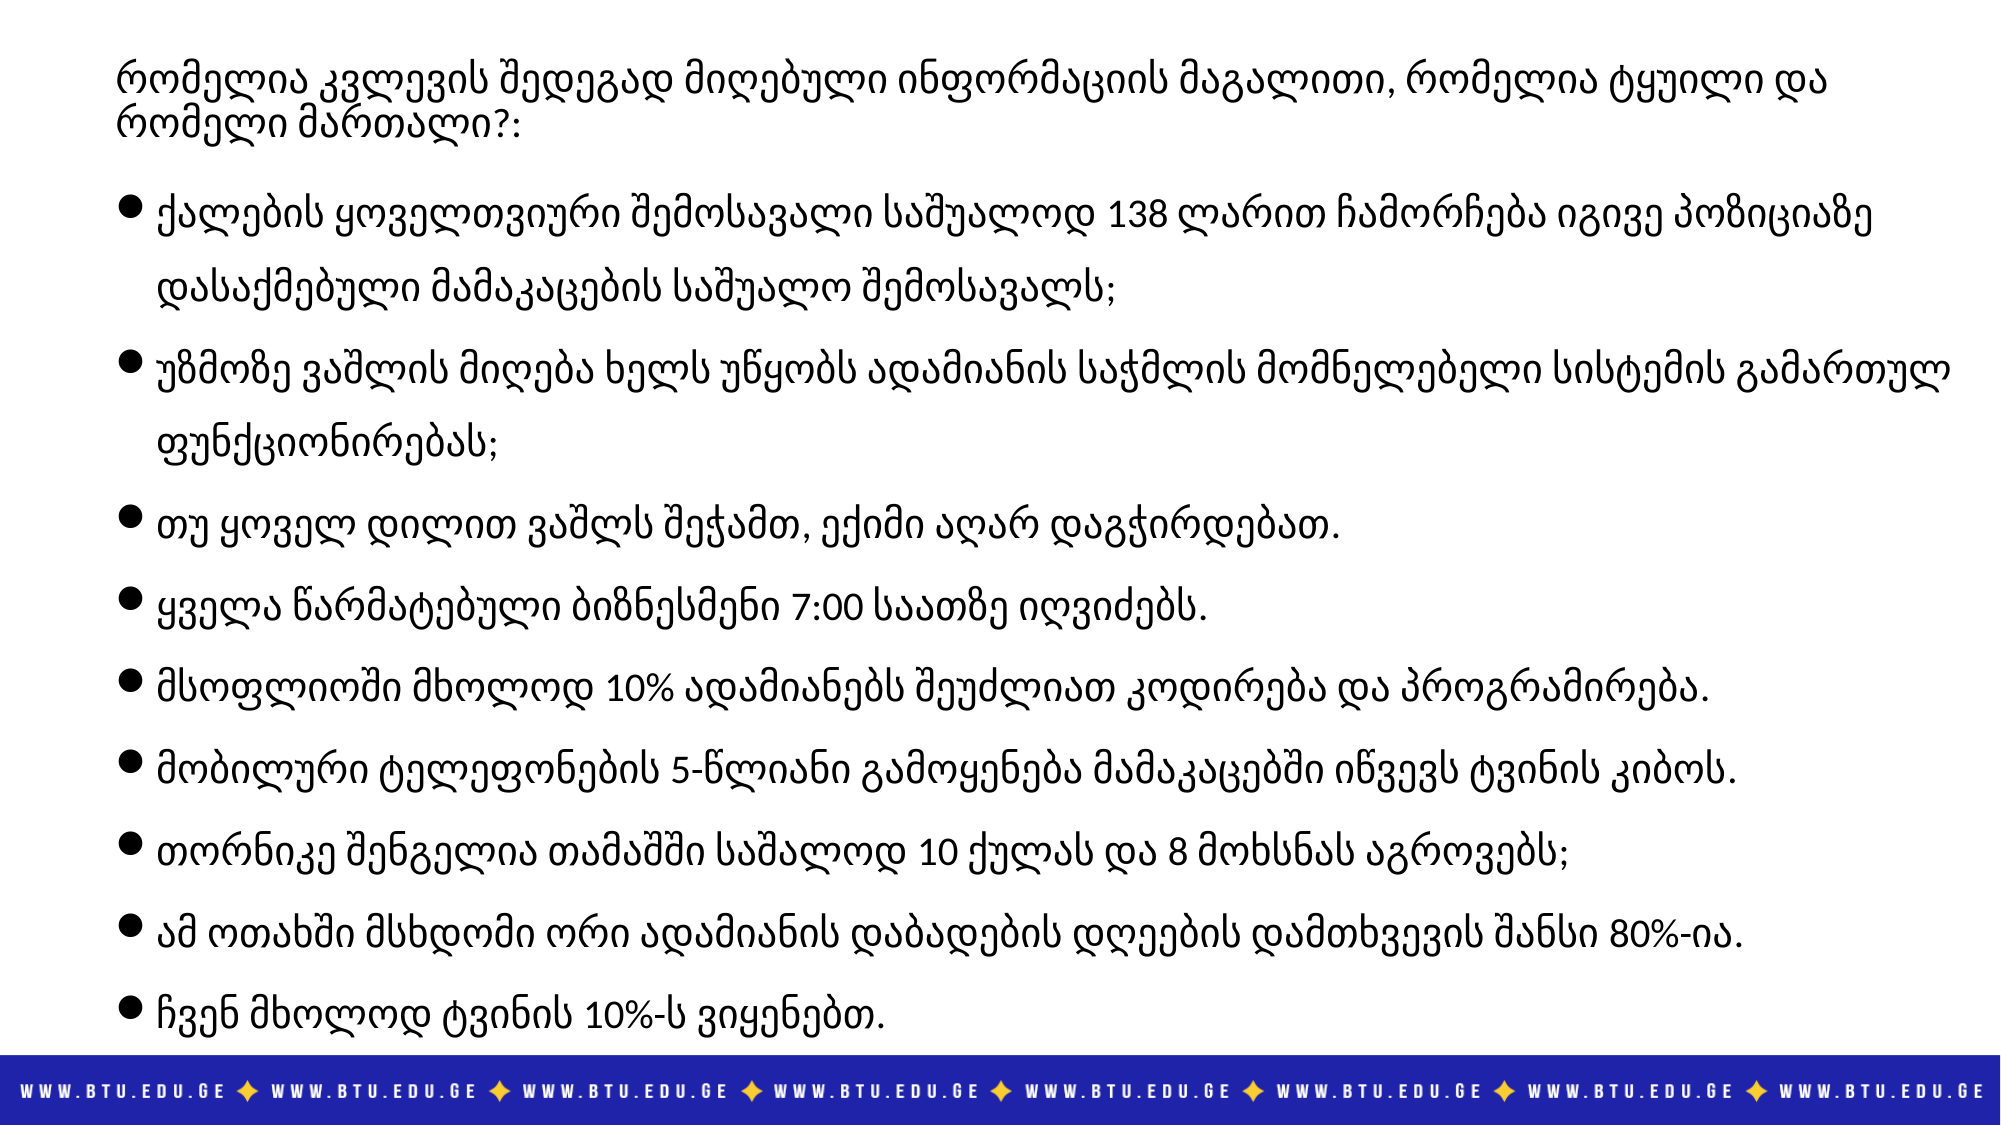

# რომელია კვლევის შედეგად მიღებული ინფორმაციის მაგალითი, რომელია ტყუილი და რომელი მართალი?:
ქალების ყოველთვიური შემოსავალი საშუალოდ 138 ლარით ჩამორჩება იგივე პოზიციაზე დასაქმებული მამაკაცების საშუალო შემოსავალს;
უზმოზე ვაშლის მიღება ხელს უწყობს ადამიანის საჭმლის მომნელებელი სისტემის გამართულ ფუნქციონირებას;
თუ ყოველ დილით ვაშლს შეჭამთ, ექიმი აღარ დაგჭირდებათ.
ყველა წარმატებული ბიზნესმენი 7:00 საათზე იღვიძებს.
მსოფლიოში მხოლოდ 10% ადამიანებს შეუძლიათ კოდირება და პროგრამირება.
მობილური ტელეფონების 5-წლიანი გამოყენება მამაკაცებში იწვევს ტვინის კიბოს.
თორნიკე შენგელია თამაშში საშალოდ 10 ქულას და 8 მოხსნას აგროვებს;
ამ ოთახში მსხდომი ორი ადამიანის დაბადების დღეების დამთხვევის შანსი 80%-ია.
ჩვენ მხოლოდ ტვინის 10%-ს ვიყენებთ.